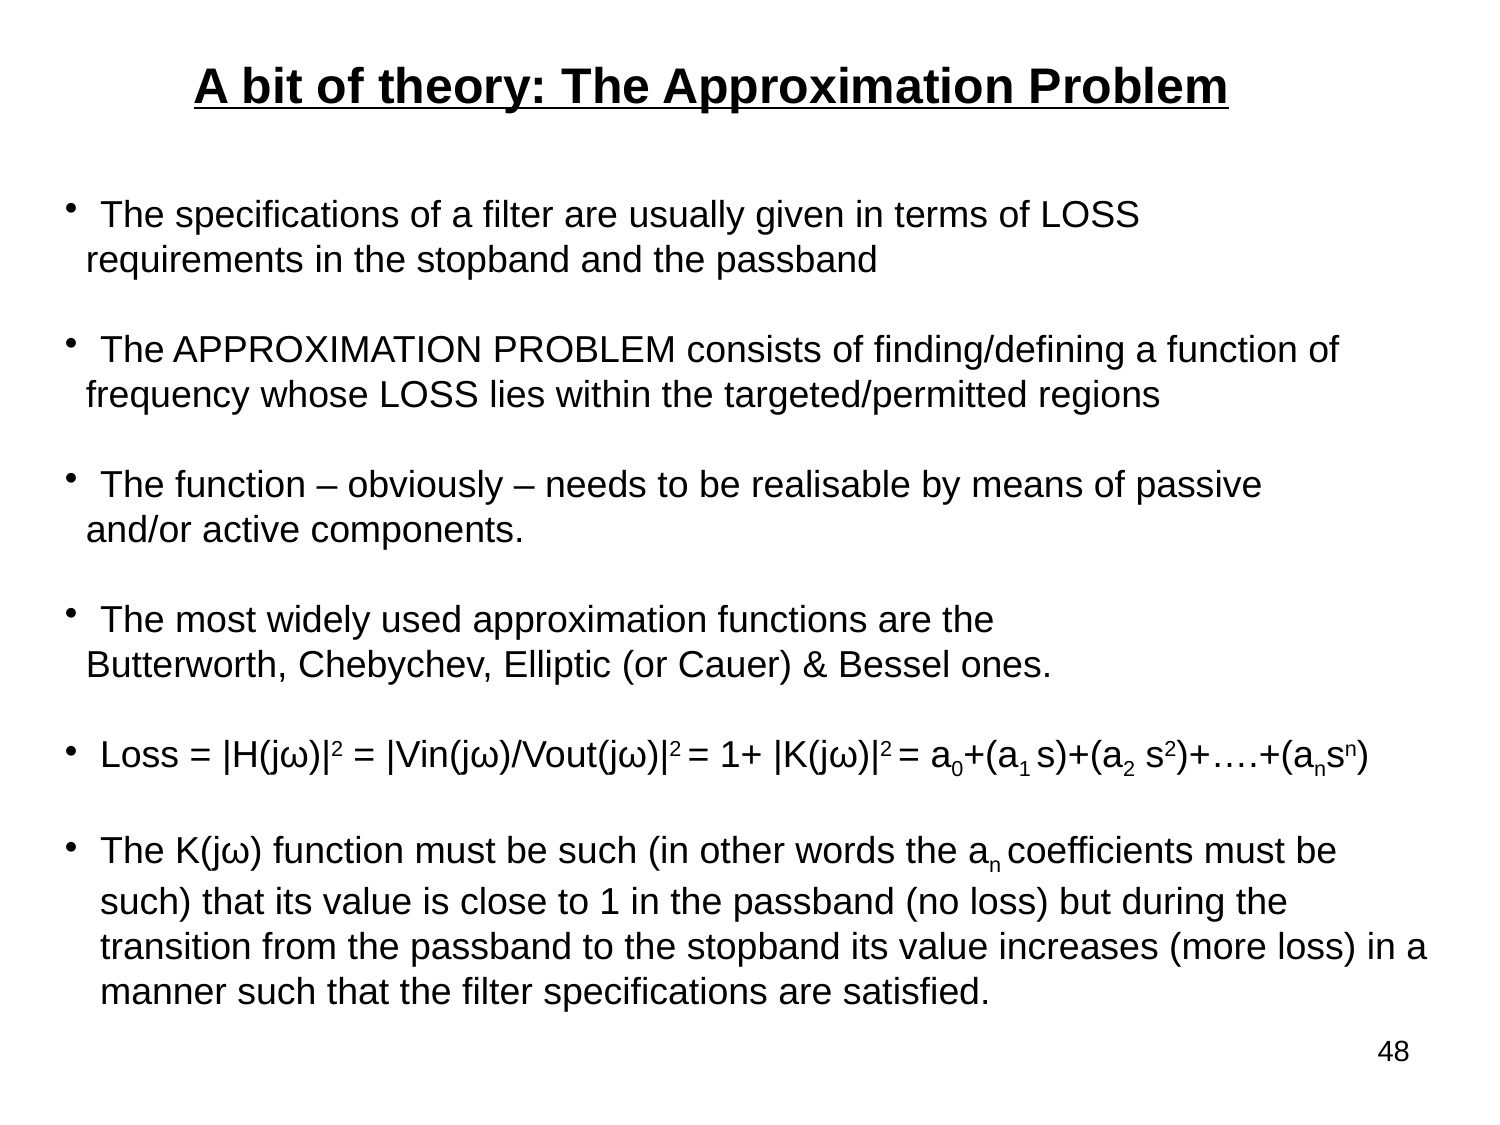

A bit of theory: The Approximation Problem
The specifications of a filter are usually given in terms of LOSS
  requirements in the stopband and the passband

The APPROXIMATION PROBLEM consists of finding/defining a function of
  frequency whose LOSS lies within the targeted/permitted regions

The function – obviously – needs to be realisable by means of passive
  and/or active components.

The most widely used approximation functions are the
  Butterworth, Chebychev, Elliptic (or Cauer) & Bessel ones.

Loss = |H(jω)|2 = |Vin(jω)/Vout(jω)|2 = 1+ |K(jω)|2 = a0+(a1 s)+(a2 s2)+….+(ansn)

The K(jω) function must be such (in other words the an coefficients must be such) that its value is close to 1 in the passband (no loss) but during the transition from the passband to the stopband its value increases (more loss) in a manner such that the filter specifications are satisfied.
48